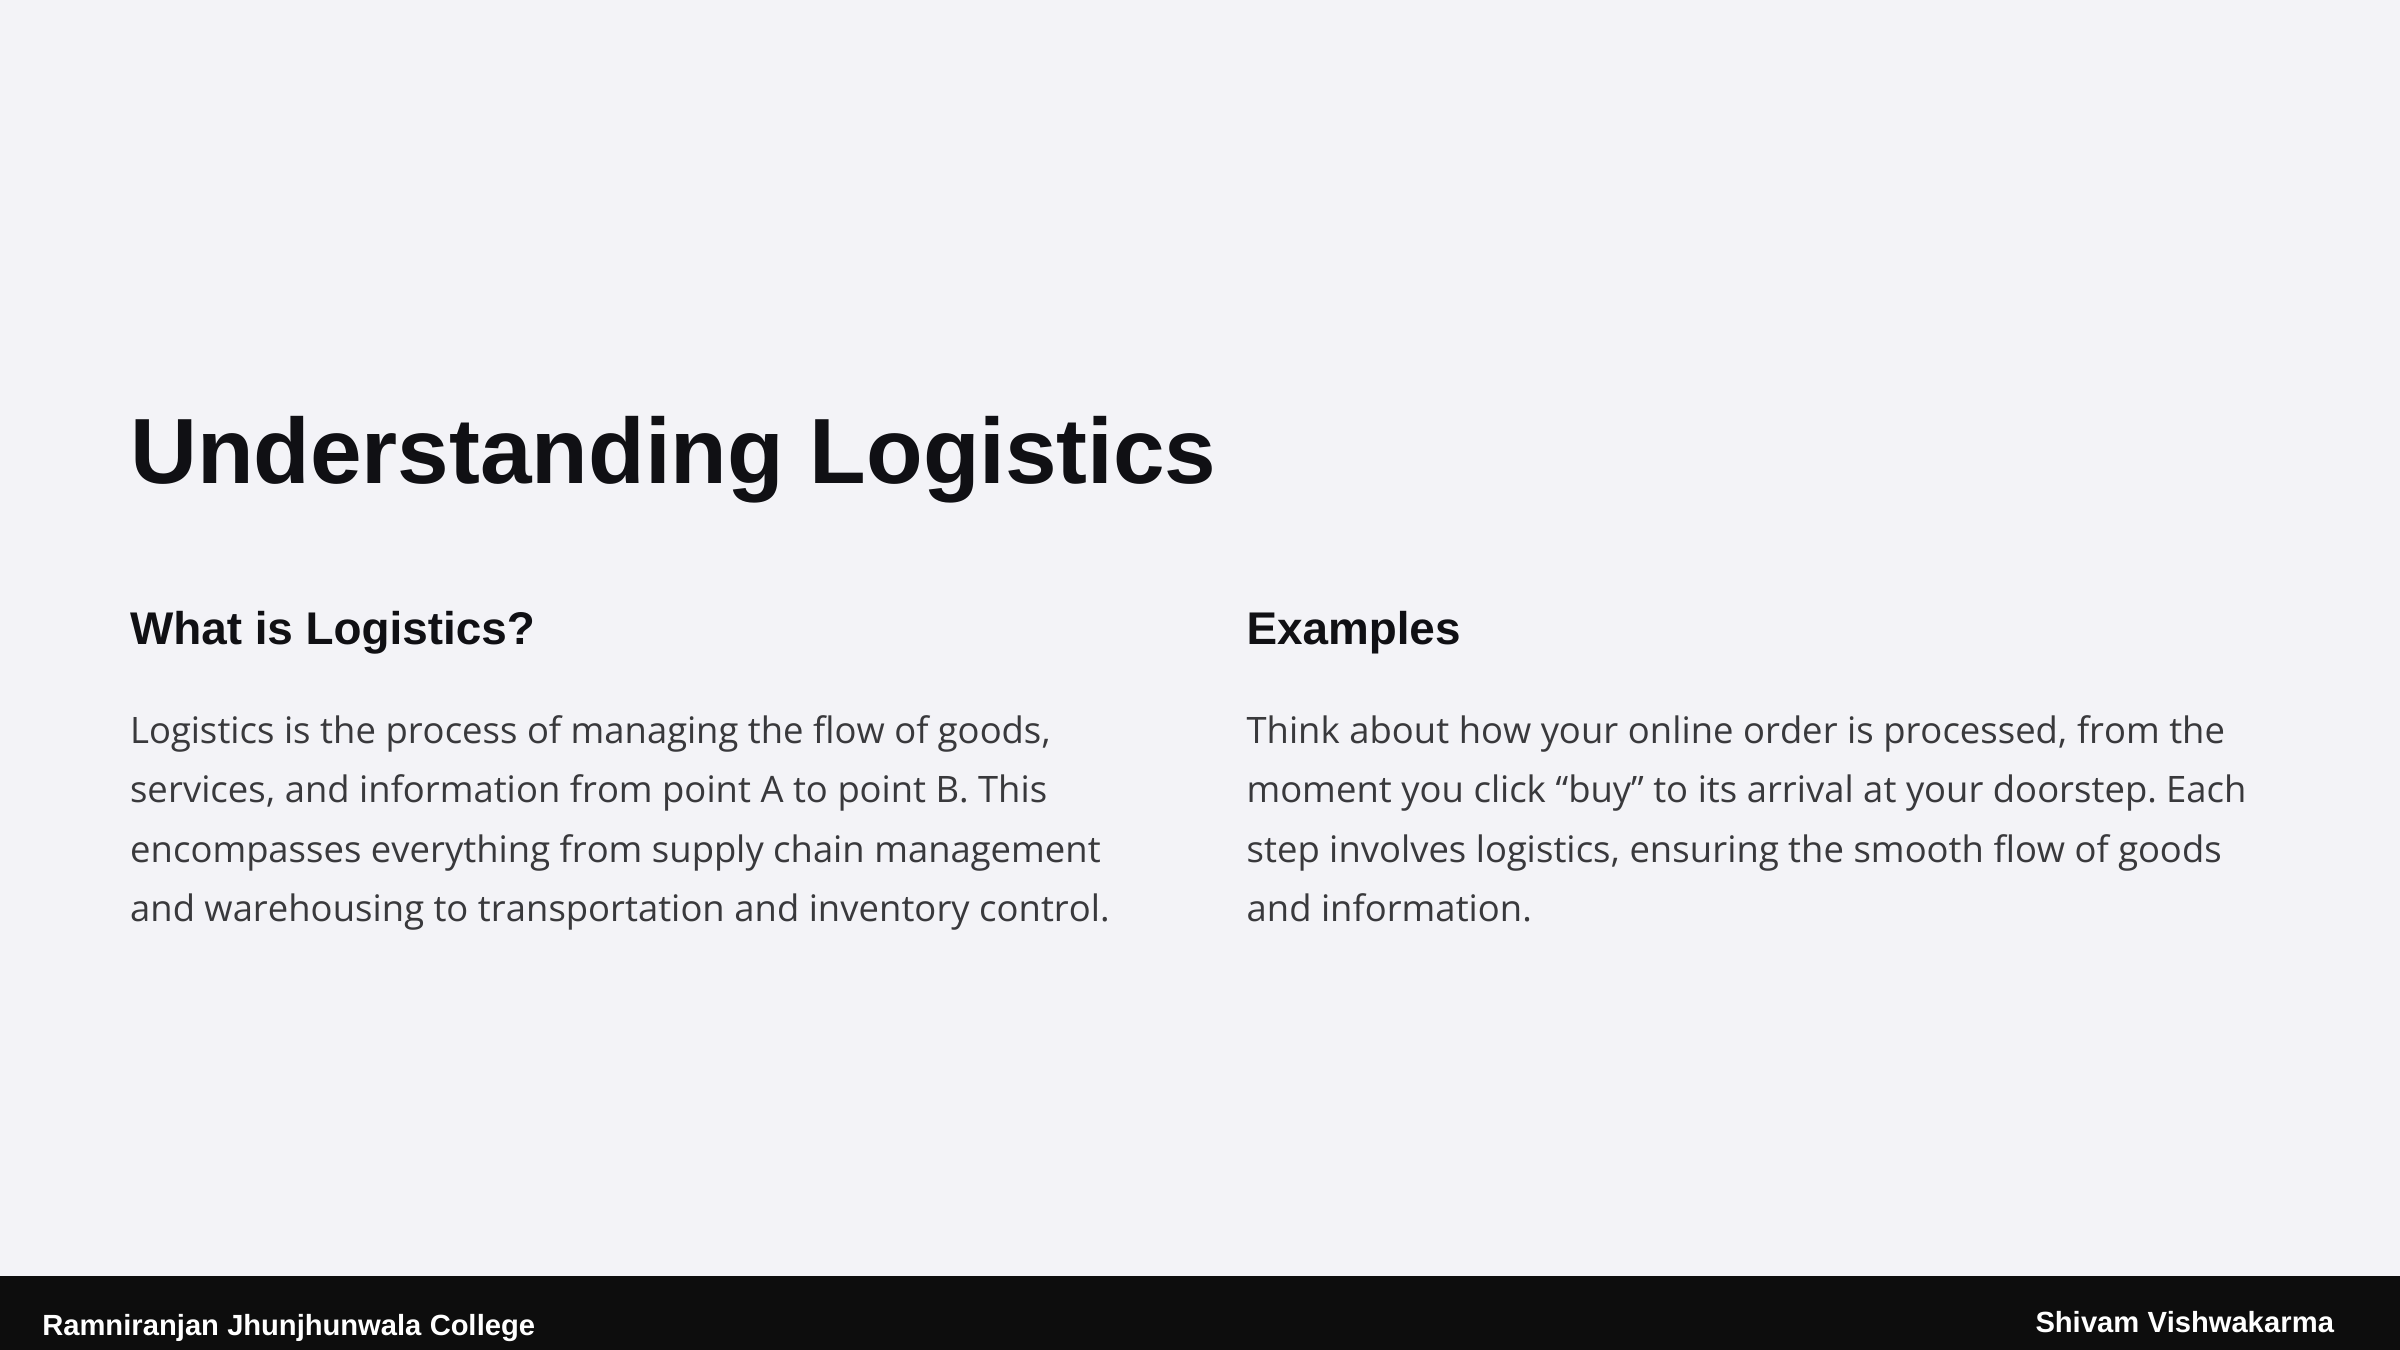

Understanding Logistics
What is Logistics?
Examples
Logistics is the process of managing the flow of goods, services, and information from point A to point B. This encompasses everything from supply chain management and warehousing to transportation and inventory control.
Think about how your online order is processed, from the moment you click “buy” to its arrival at your doorstep. Each step involves logistics, ensuring the smooth flow of goods and information.
Shivam Vishwakarma

Ramniranjan Jhunjhunwala College